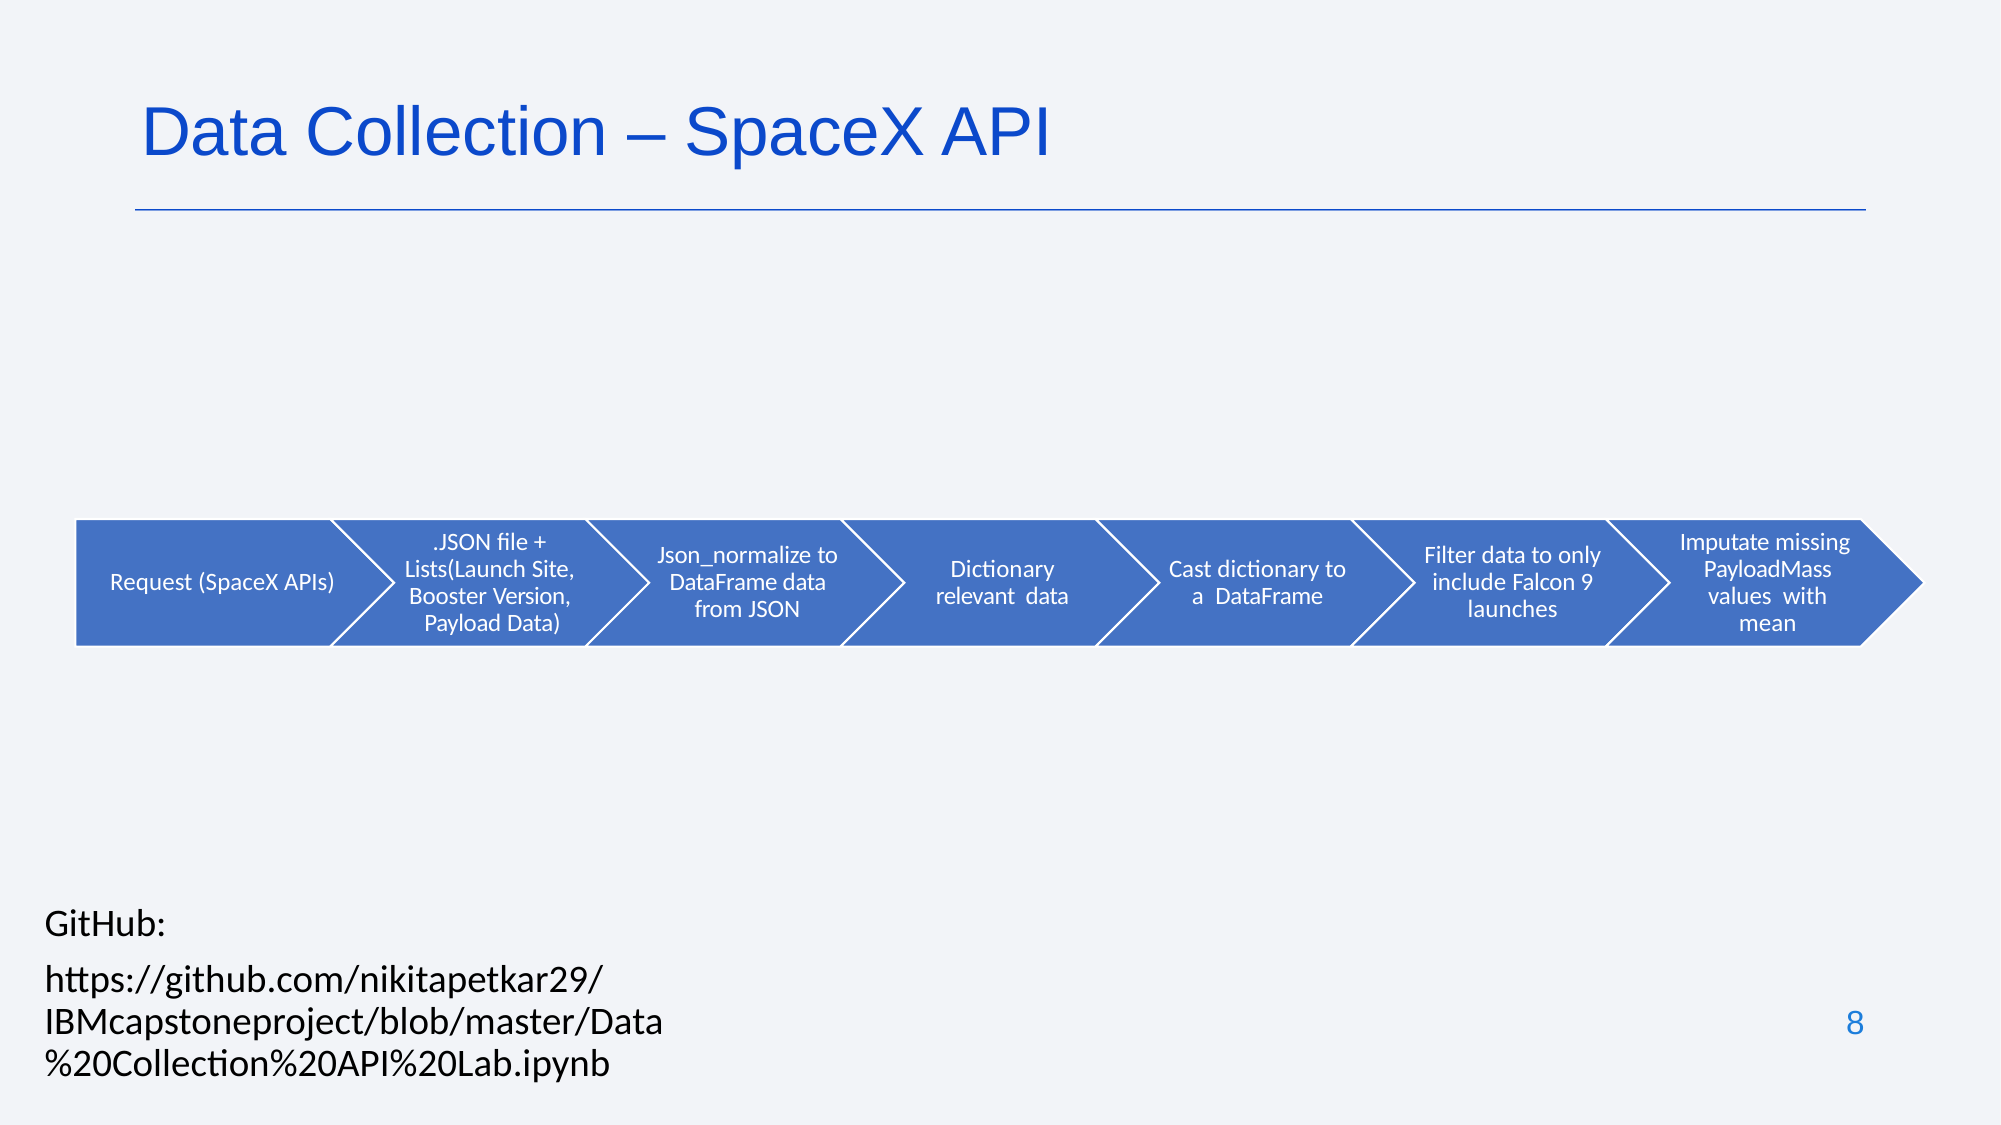

Data Collection – SpaceX API
Request (SpaceX APIs)
.JSON file +  Lists(Launch Site,  Booster Version,  Payload Data)
Json_normalize to  DataFrame data  from JSON
Dictionary relevant  data
Cast dictionary to a  DataFrame
Filter data to only  include Falcon 9  launches
Imputate missing  PayloadMass values  with mean
GitHub:
https://github.com/nikitapetkar29/IBMcapstoneproject/blob/master/Data%20Collection%20API%20Lab.ipynb

8